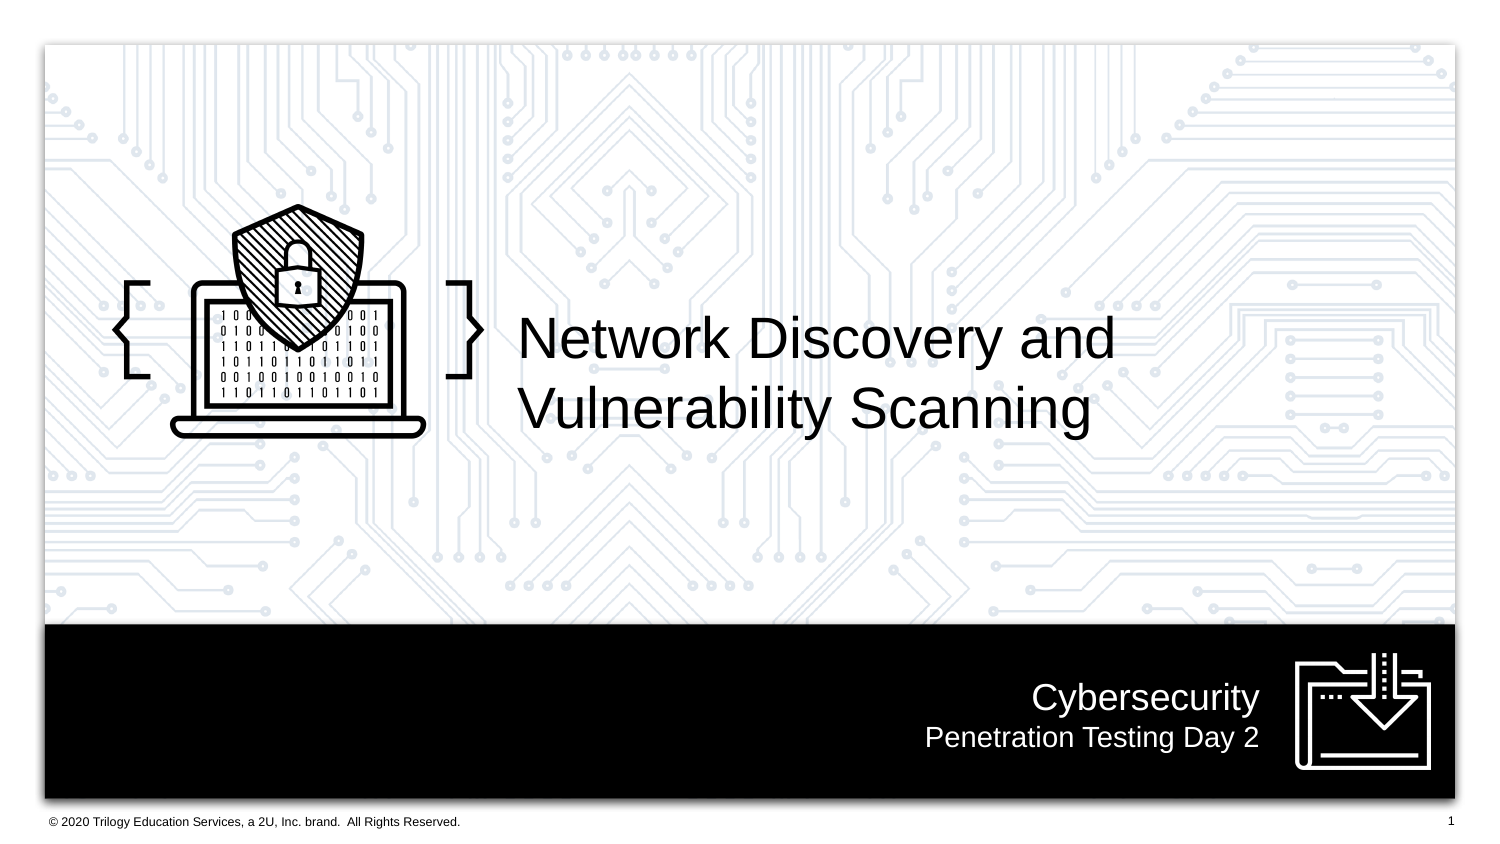

Network Discovery and Vulnerability Scanning
# Penetration Testing Day 2
1